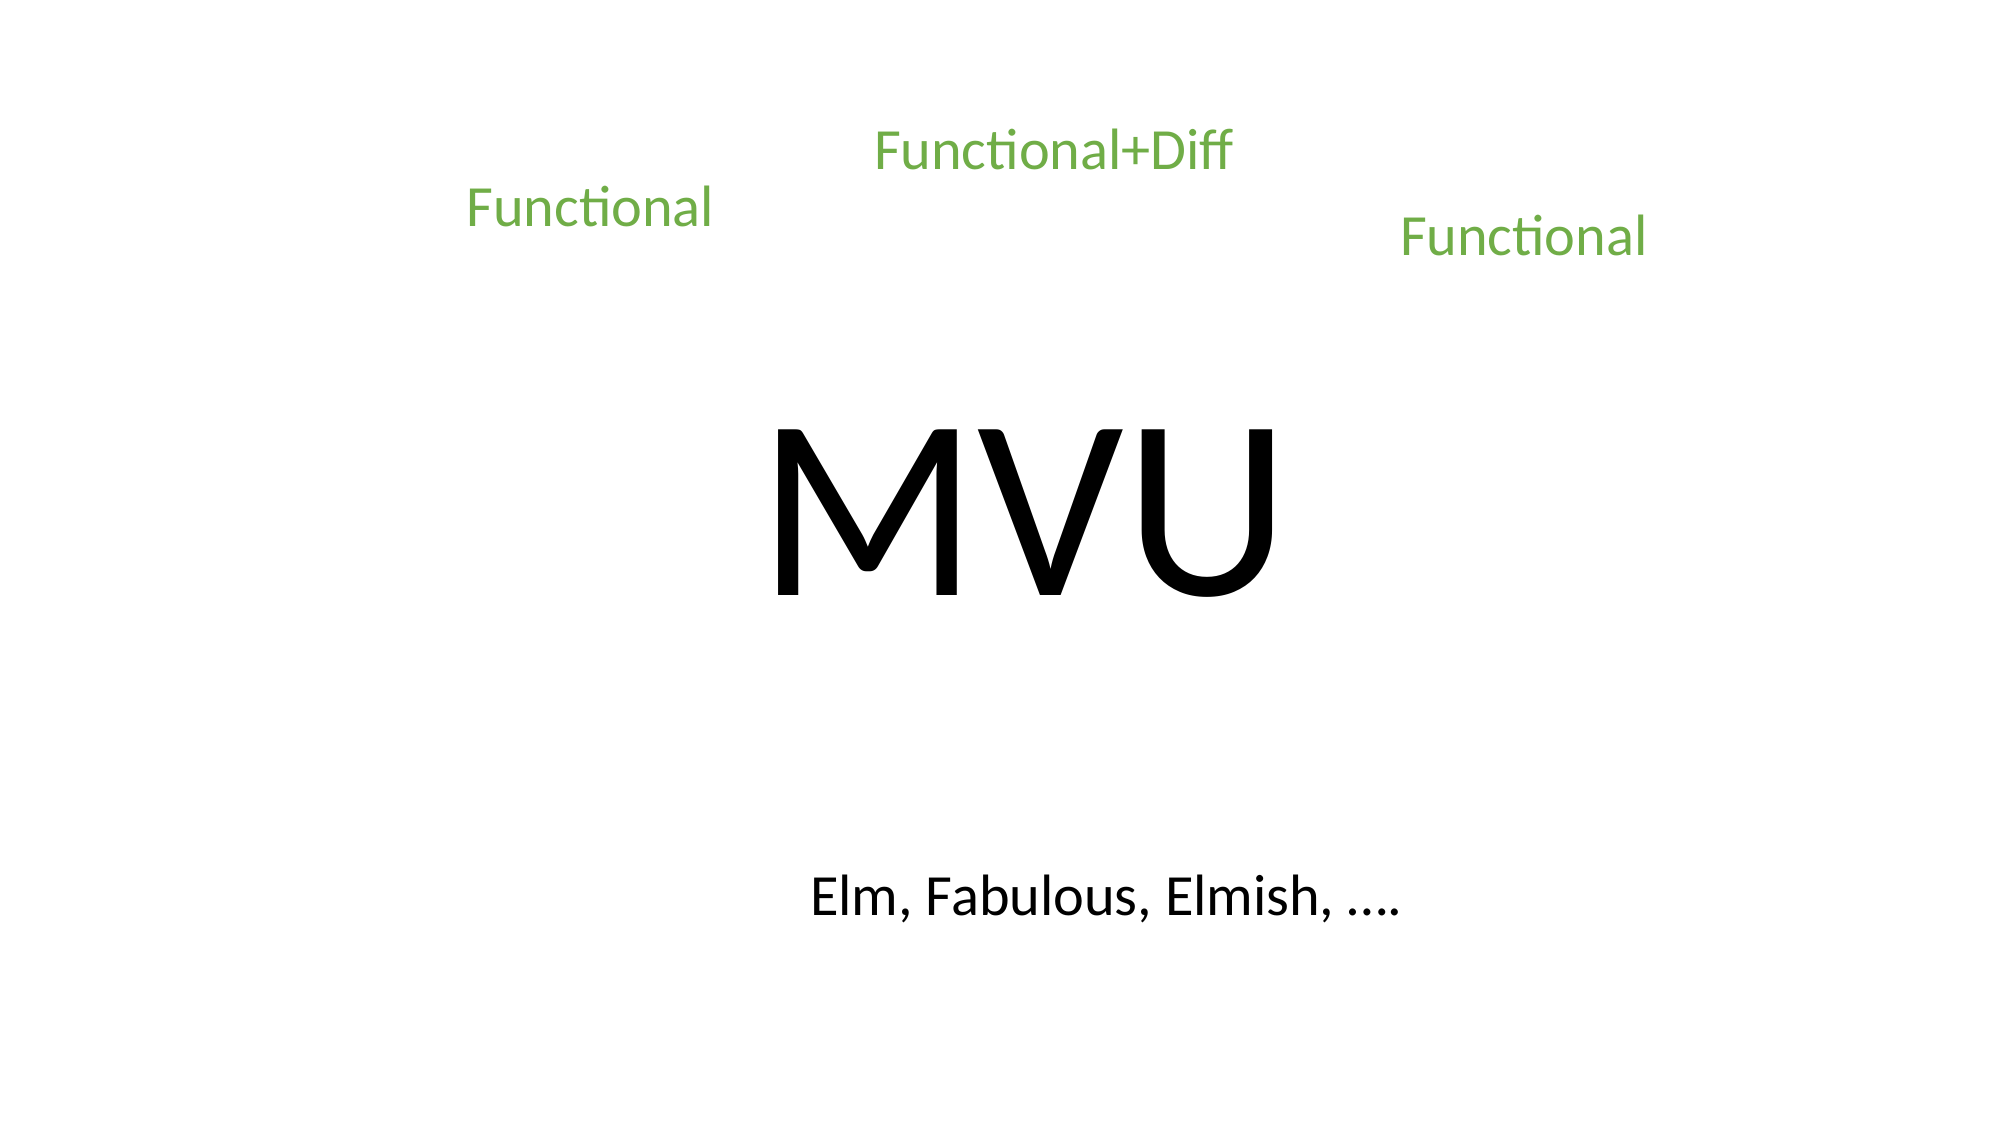

Functional+Diff
Functional
Functional
# MVU
Elm, Fabulous, Elmish, ….